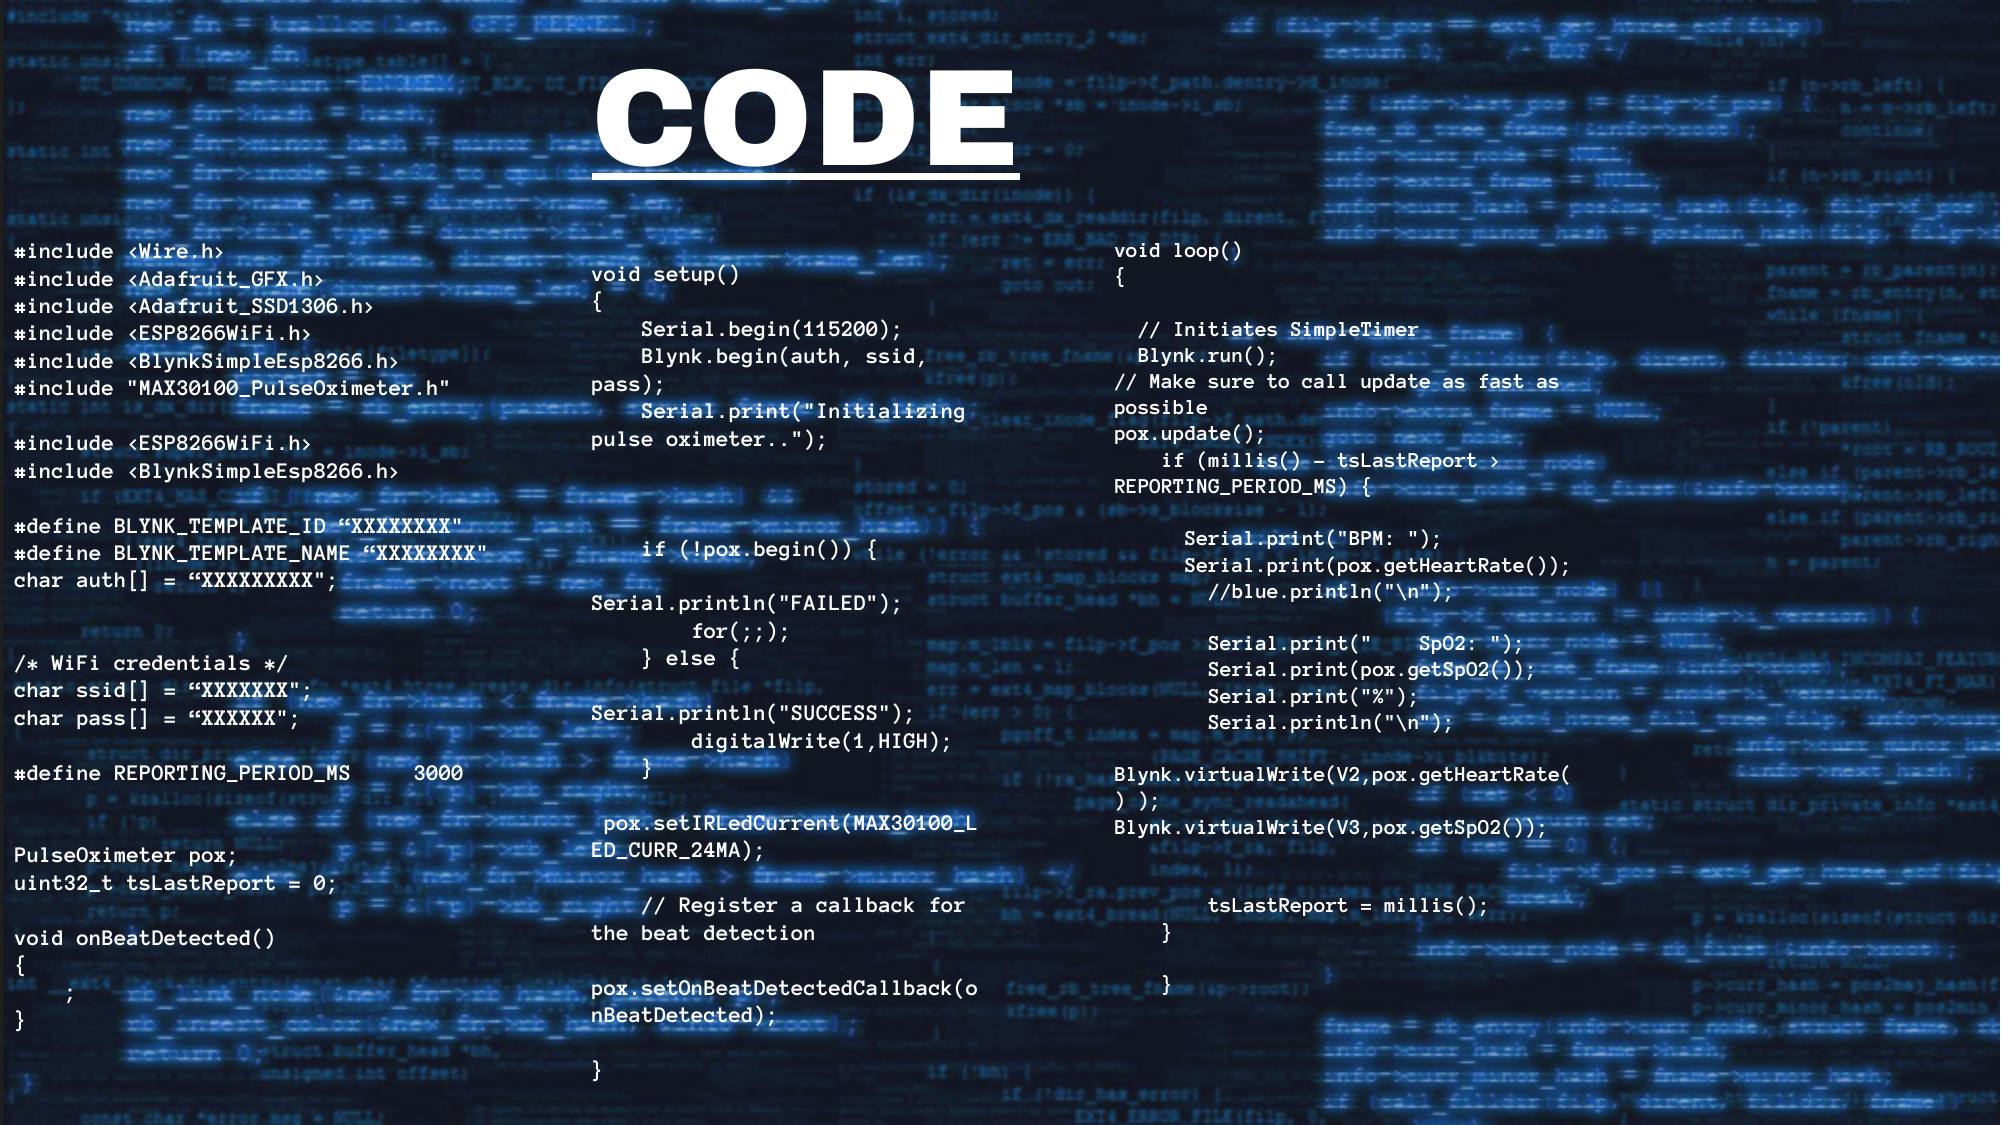

CODE
#include <Wire.h>
#include <Adafruit_GFX.h>
#include <Adafruit_SSD1306.h>
#include <ESP8266WiFi.h>
#include <BlynkSimpleEsp8266.h>
#include "MAX30100_PulseOximeter.h"
#include <ESP8266WiFi.h>
#include <BlynkSimpleEsp8266.h>
#define BLYNK_TEMPLATE_ID “XXXXXXXX"
#define BLYNK_TEMPLATE_NAME “XXXXXXXX"
char auth[] = “XXXXXXXXX";
/* WiFi credentials */
char ssid[] = “XXXXXXX";
char pass[] = “XXXXXX";
#define REPORTING_PERIOD_MS     3000

PulseOximeter pox;
uint32_t tsLastReport = 0;
void onBeatDetected()
{
    ;
}

void loop()
{
  // Initiates SimpleTimer
  Blynk.run();
// Make sure to call update as fast as possible
pox.update();
    if (millis() - tsLastReport > REPORTING_PERIOD_MS) {
      Serial.print("BPM: ");
      Serial.print(pox.getHeartRate());
        //blue.println("\n");

        Serial.print("    SpO2: ");
        Serial.print(pox.getSpO2());
        Serial.print("%");
        Serial.println("\n");
Blynk.virtualWrite(V2,pox.getHeartRate() );
Blynk.virtualWrite(V3,pox.getSpO2());
        tsLastReport = millis();
    }

    }

void setup()
{
    Serial.begin(115200);
    Blynk.begin(auth, ssid, pass);
    Serial.print("Initializing pulse oximeter..");

    if (!pox.begin()) {
        Serial.println("FAILED");
        for(;;);
    } else {
        Serial.println("SUCCESS");
        digitalWrite(1,HIGH);
    }
     pox.setIRLedCurrent(MAX30100_LED_CURR_24MA);

    // Register a callback for the beat detection
    pox.setOnBeatDetectedCallback(onBeatDetected);
}